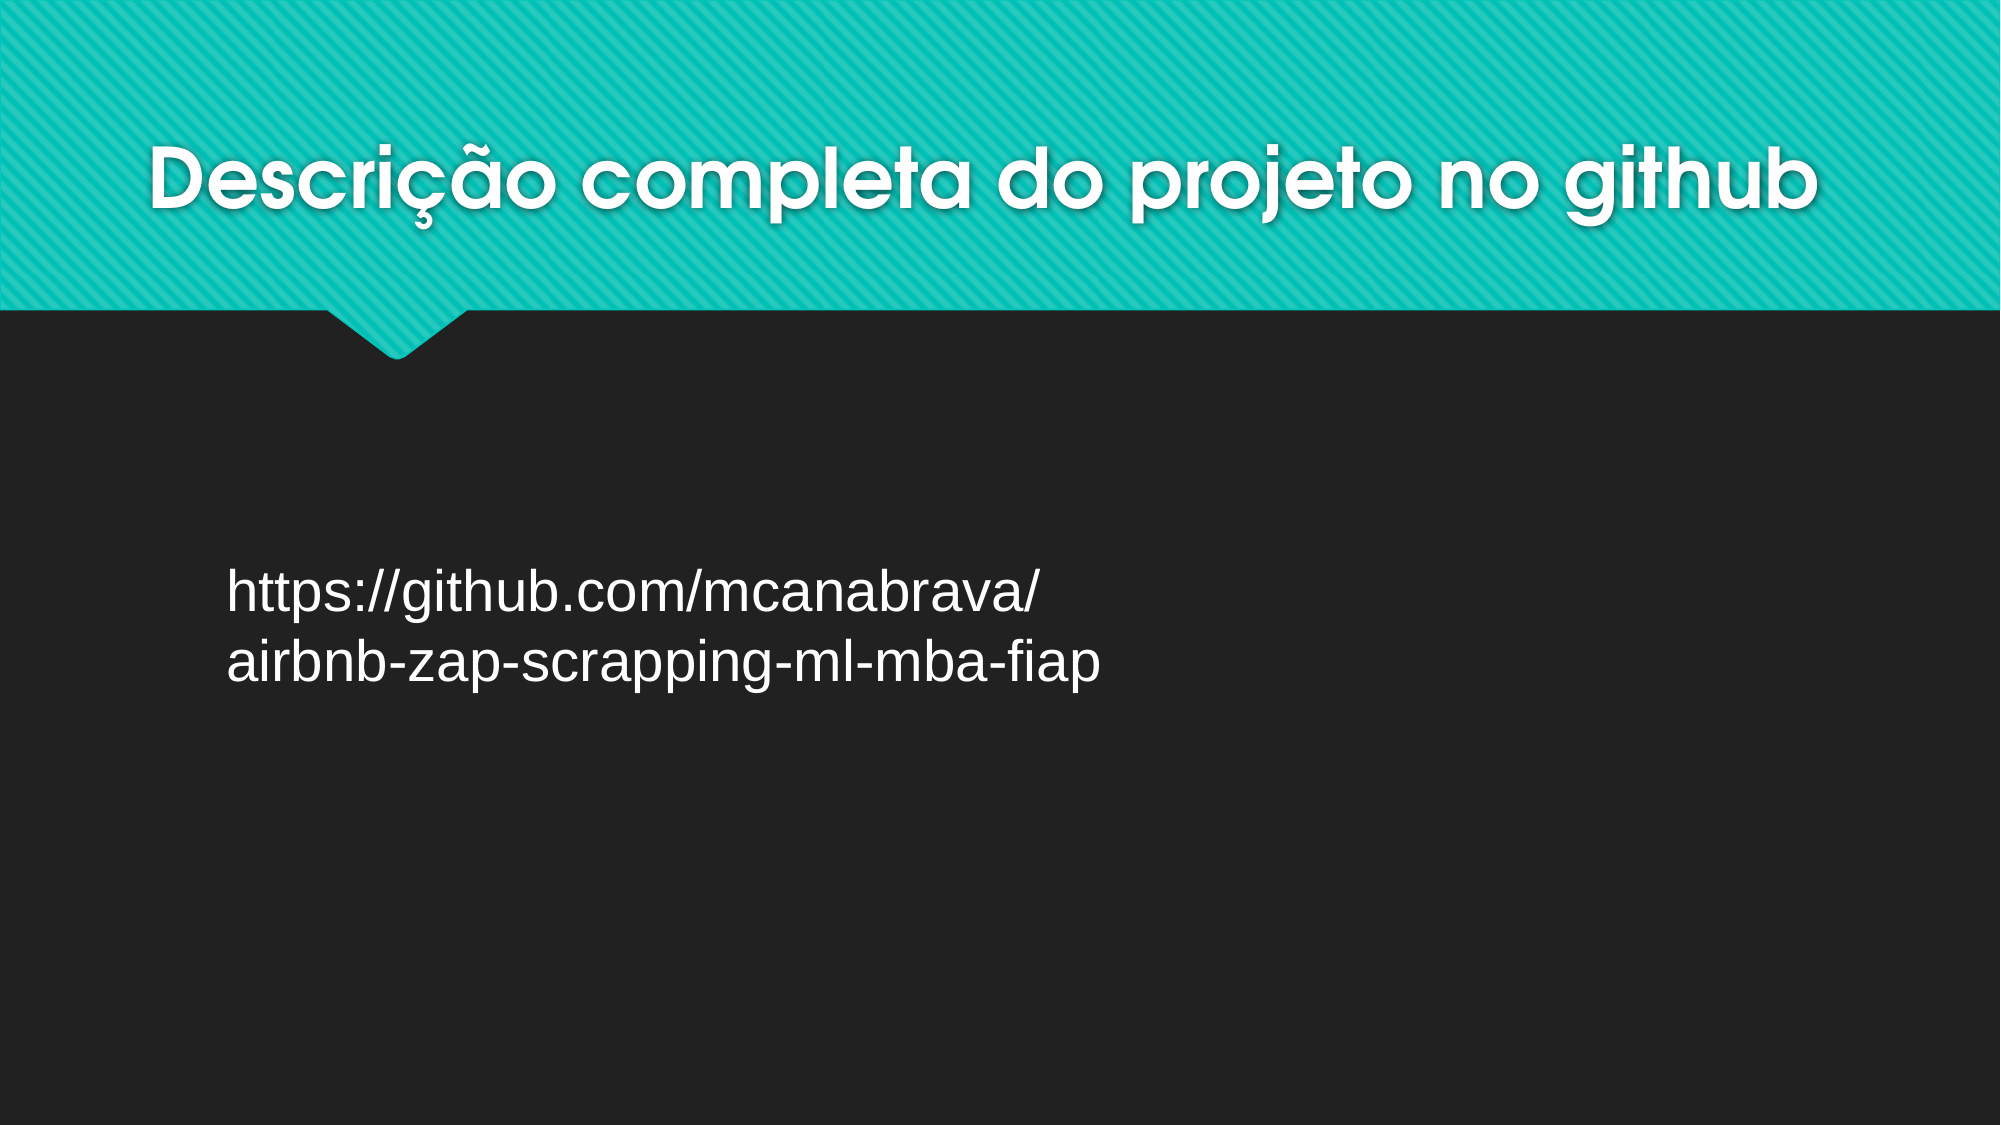

# Descrição completa do projeto no github
https://github.com/mcanabrava/
airbnb-zap-scrapping-ml-mba-fiap